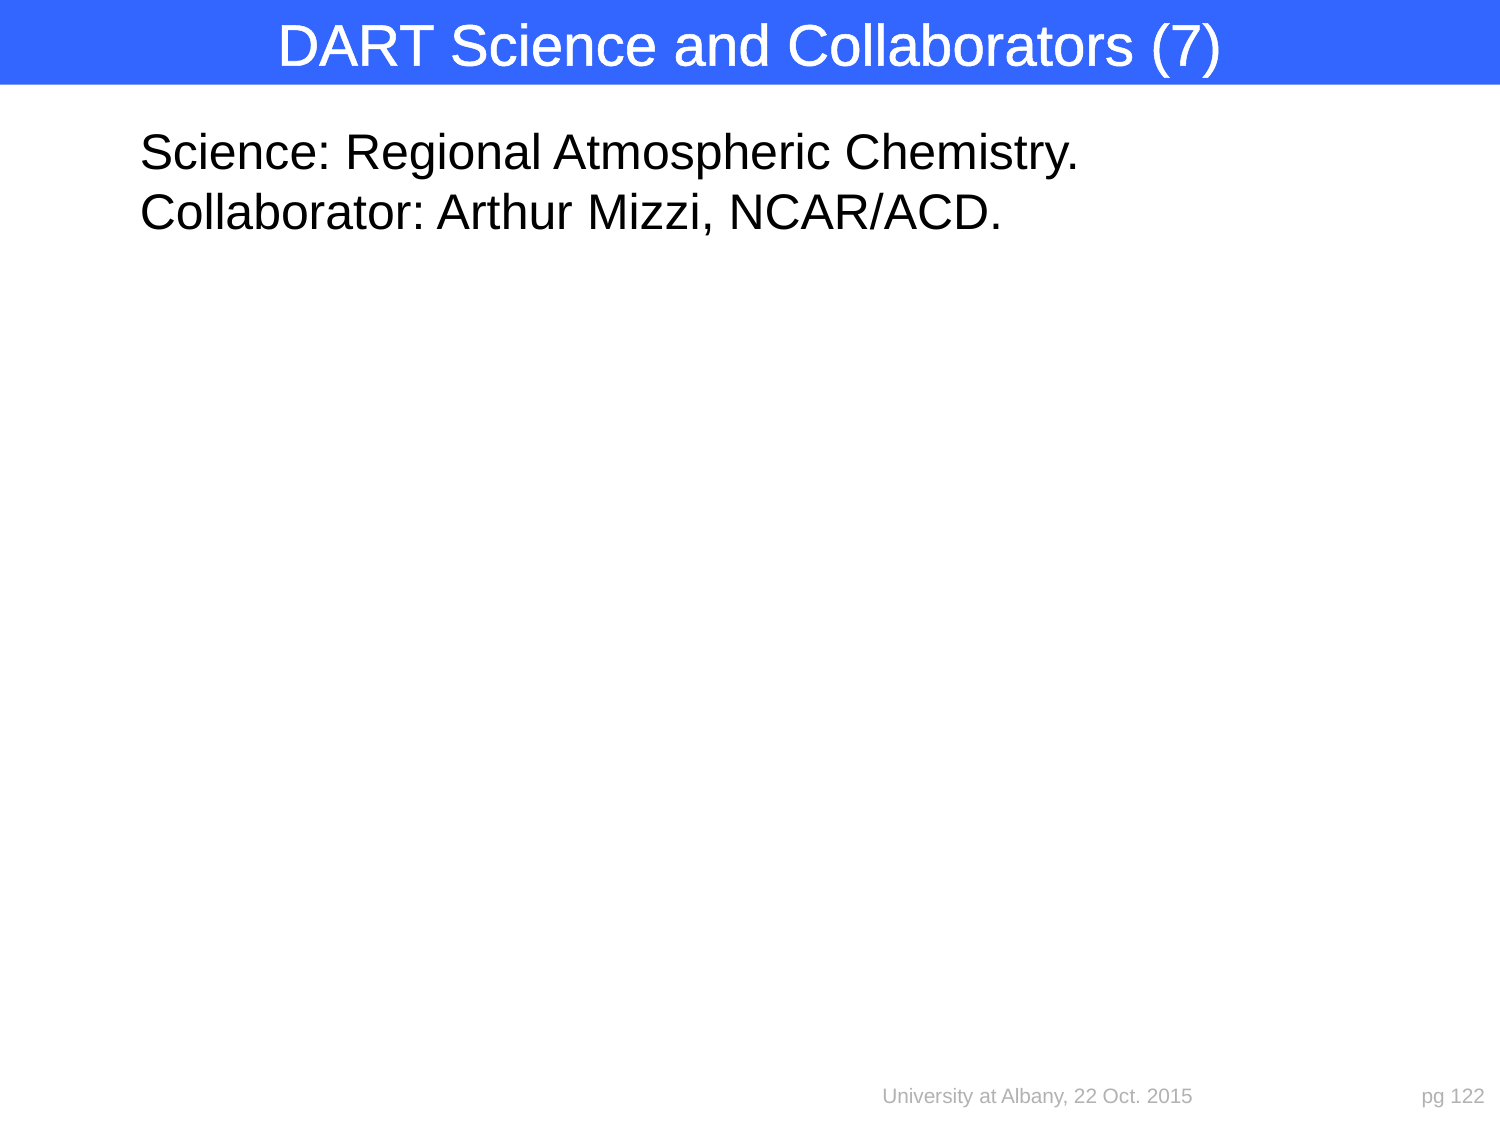

DART Science and Collaborators (7)
Science: Regional Atmospheric Chemistry.
Collaborator: Arthur Mizzi, NCAR/ACD.
University at Albany, 22 Oct. 2015
pg 122